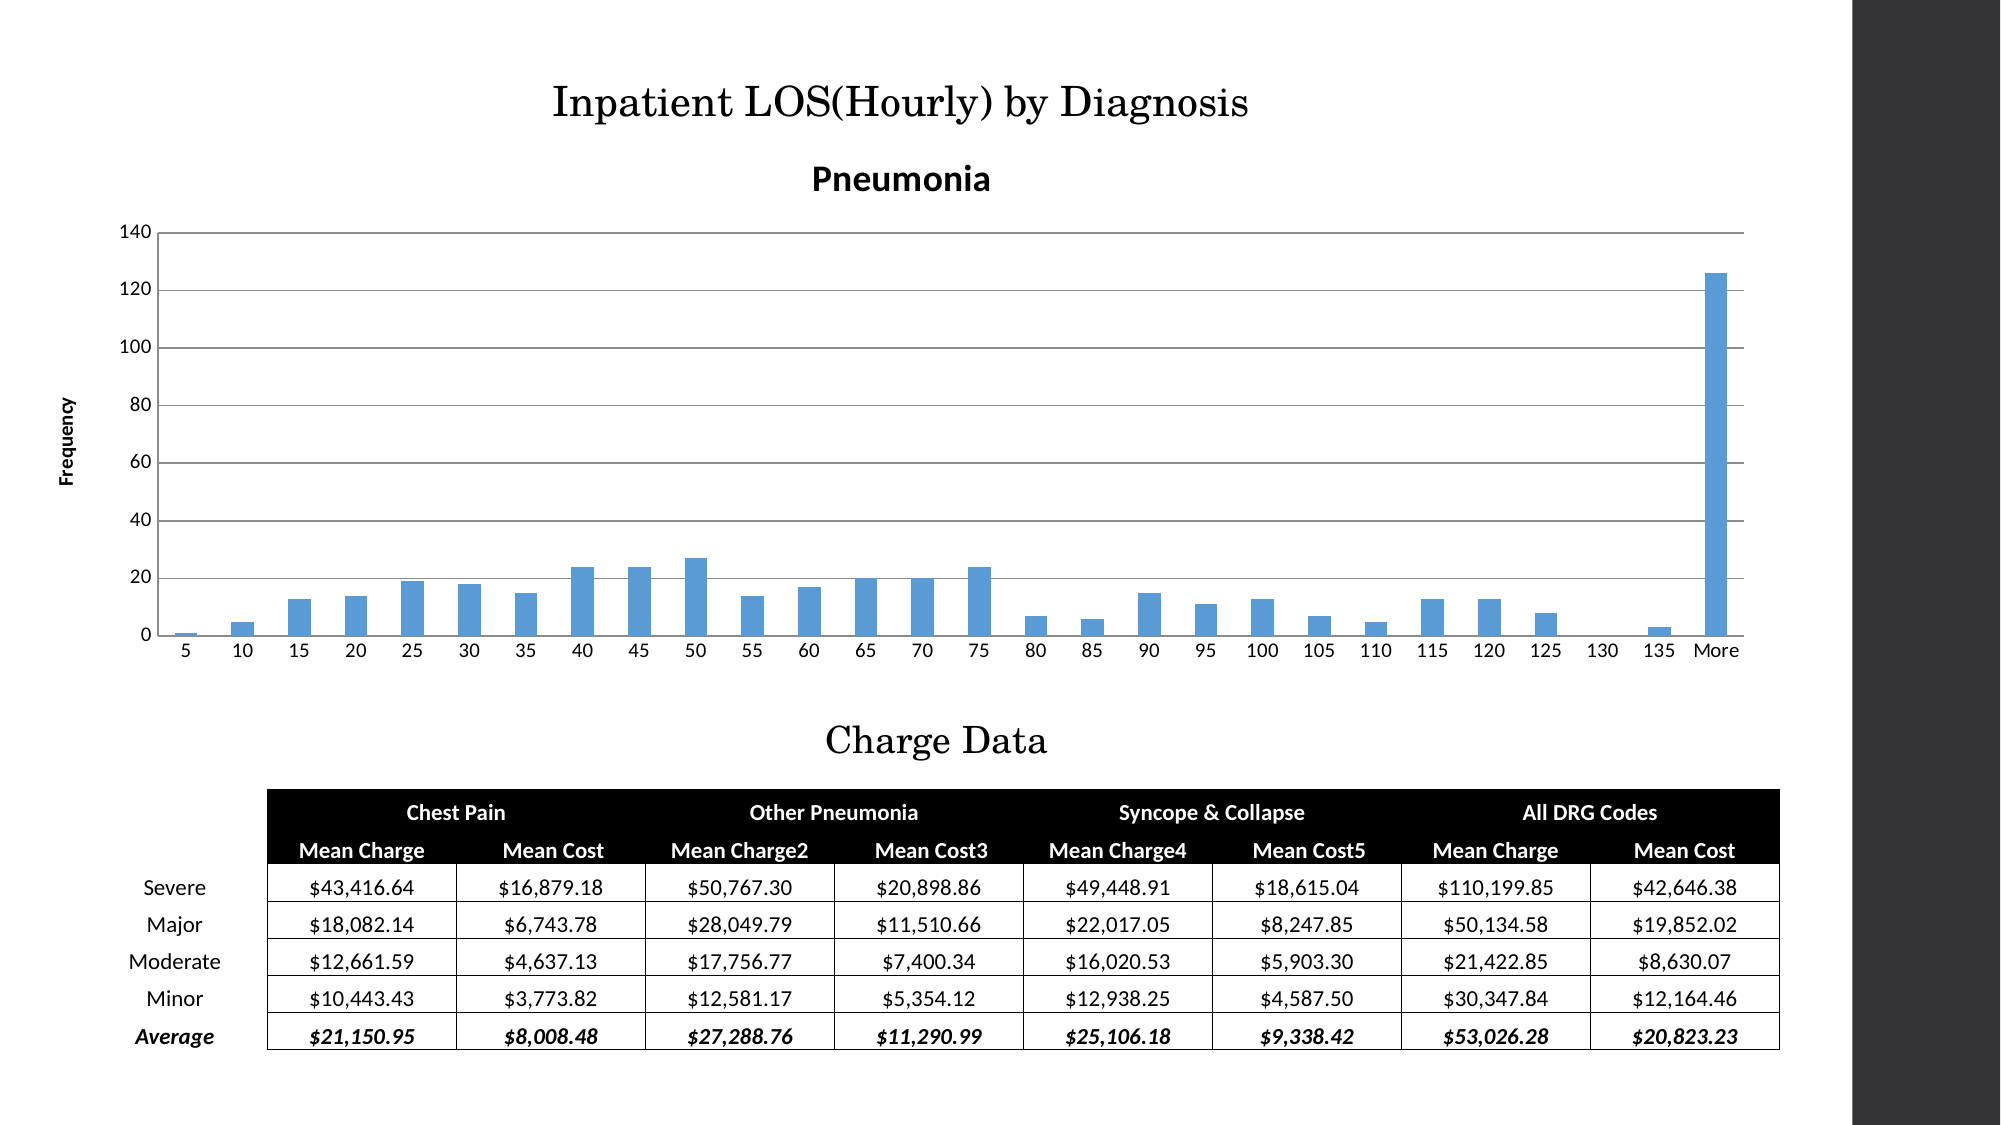

Inpatient LOS(Hourly) by Diagnosis

### Chart: Pneumonia

| Category |  |
|---|---|
| 5 | 1.0 |
| 10 | 5.0 |
| 15 | 13.0 |
| 20 | 14.0 |
| 25 | 19.0 |
| 30 | 18.0 |
| 35 | 15.0 |
| 40 | 24.0 |
| 45 | 24.0 |
| 50 | 27.0 |
| 55 | 14.0 |
| 60 | 17.0 |
| 65 | 20.0 |
| 70 | 20.0 |
| 75 | 24.0 |
| 80 | 7.0 |
| 85 | 6.0 |
| 90 | 15.0 |
| 95 | 11.0 |
| 100 | 13.0 |
| 105 | 7.0 |
| 110 | 5.0 |
| 115 | 13.0 |
| 120 | 13.0 |
| 125 | 8.0 |
| 130 | 0.0 |
| 135 | 3.0 |
| More | 126.0 |
Charge Data
|  | Chest Pain |  | Other Pneumonia |  | Syncope & Collapse |  | All DRG Codes |  |
| --- | --- | --- | --- | --- | --- | --- | --- | --- |
|  | Mean Charge | Mean Cost | Mean Charge2 | Mean Cost3 | Mean Charge4 | Mean Cost5 | Mean Charge | Mean Cost |
| Severe | $43,416.64 | $16,879.18 | $50,767.30 | $20,898.86 | $49,448.91 | $18,615.04 | $110,199.85 | $42,646.38 |
| Major | $18,082.14 | $6,743.78 | $28,049.79 | $11,510.66 | $22,017.05 | $8,247.85 | $50,134.58 | $19,852.02 |
| Moderate | $12,661.59 | $4,637.13 | $17,756.77 | $7,400.34 | $16,020.53 | $5,903.30 | $21,422.85 | $8,630.07 |
| Minor | $10,443.43 | $3,773.82 | $12,581.17 | $5,354.12 | $12,938.25 | $4,587.50 | $30,347.84 | $12,164.46 |
| Average | $21,150.95 | $8,008.48 | $27,288.76 | $11,290.99 | $25,106.18 | $9,338.42 | $53,026.28 | $20,823.23 |